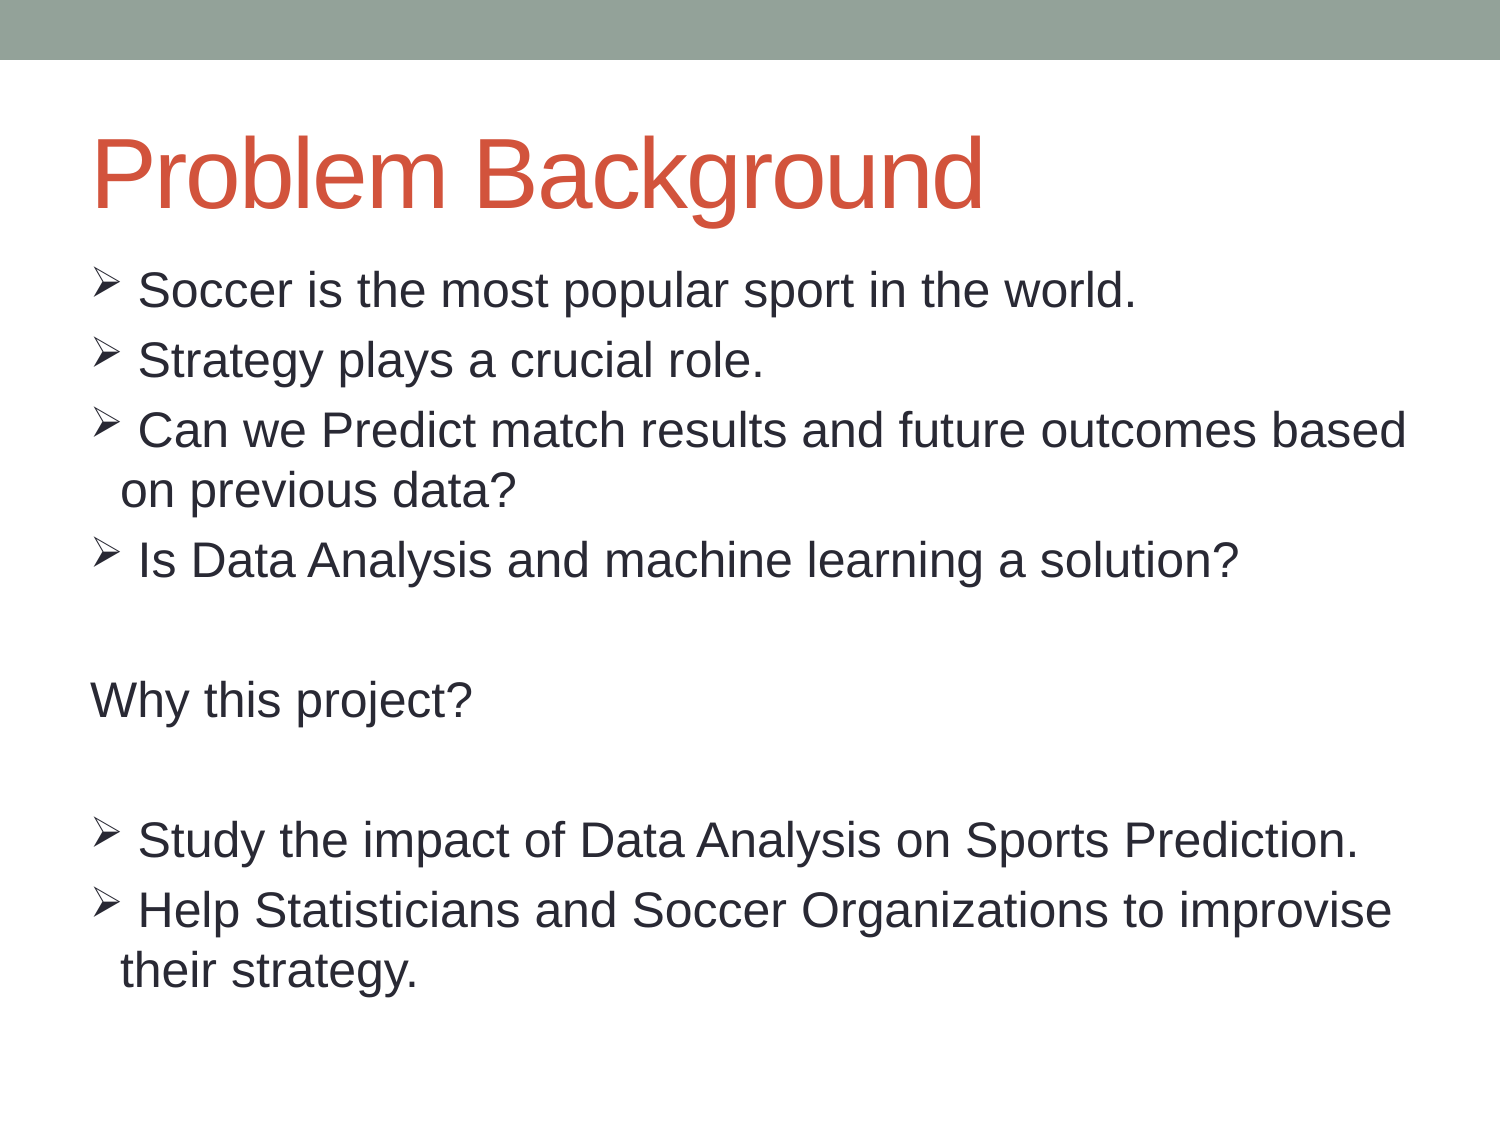

# Problem Background
 Soccer is the most popular sport in the world.
 Strategy plays a crucial role.
 Can we Predict match results and future outcomes based on previous data?
 Is Data Analysis and machine learning a solution?

Why this project?

 Study the impact of Data Analysis on Sports Prediction.
 Help Statisticians and Soccer Organizations to improvise their strategy.